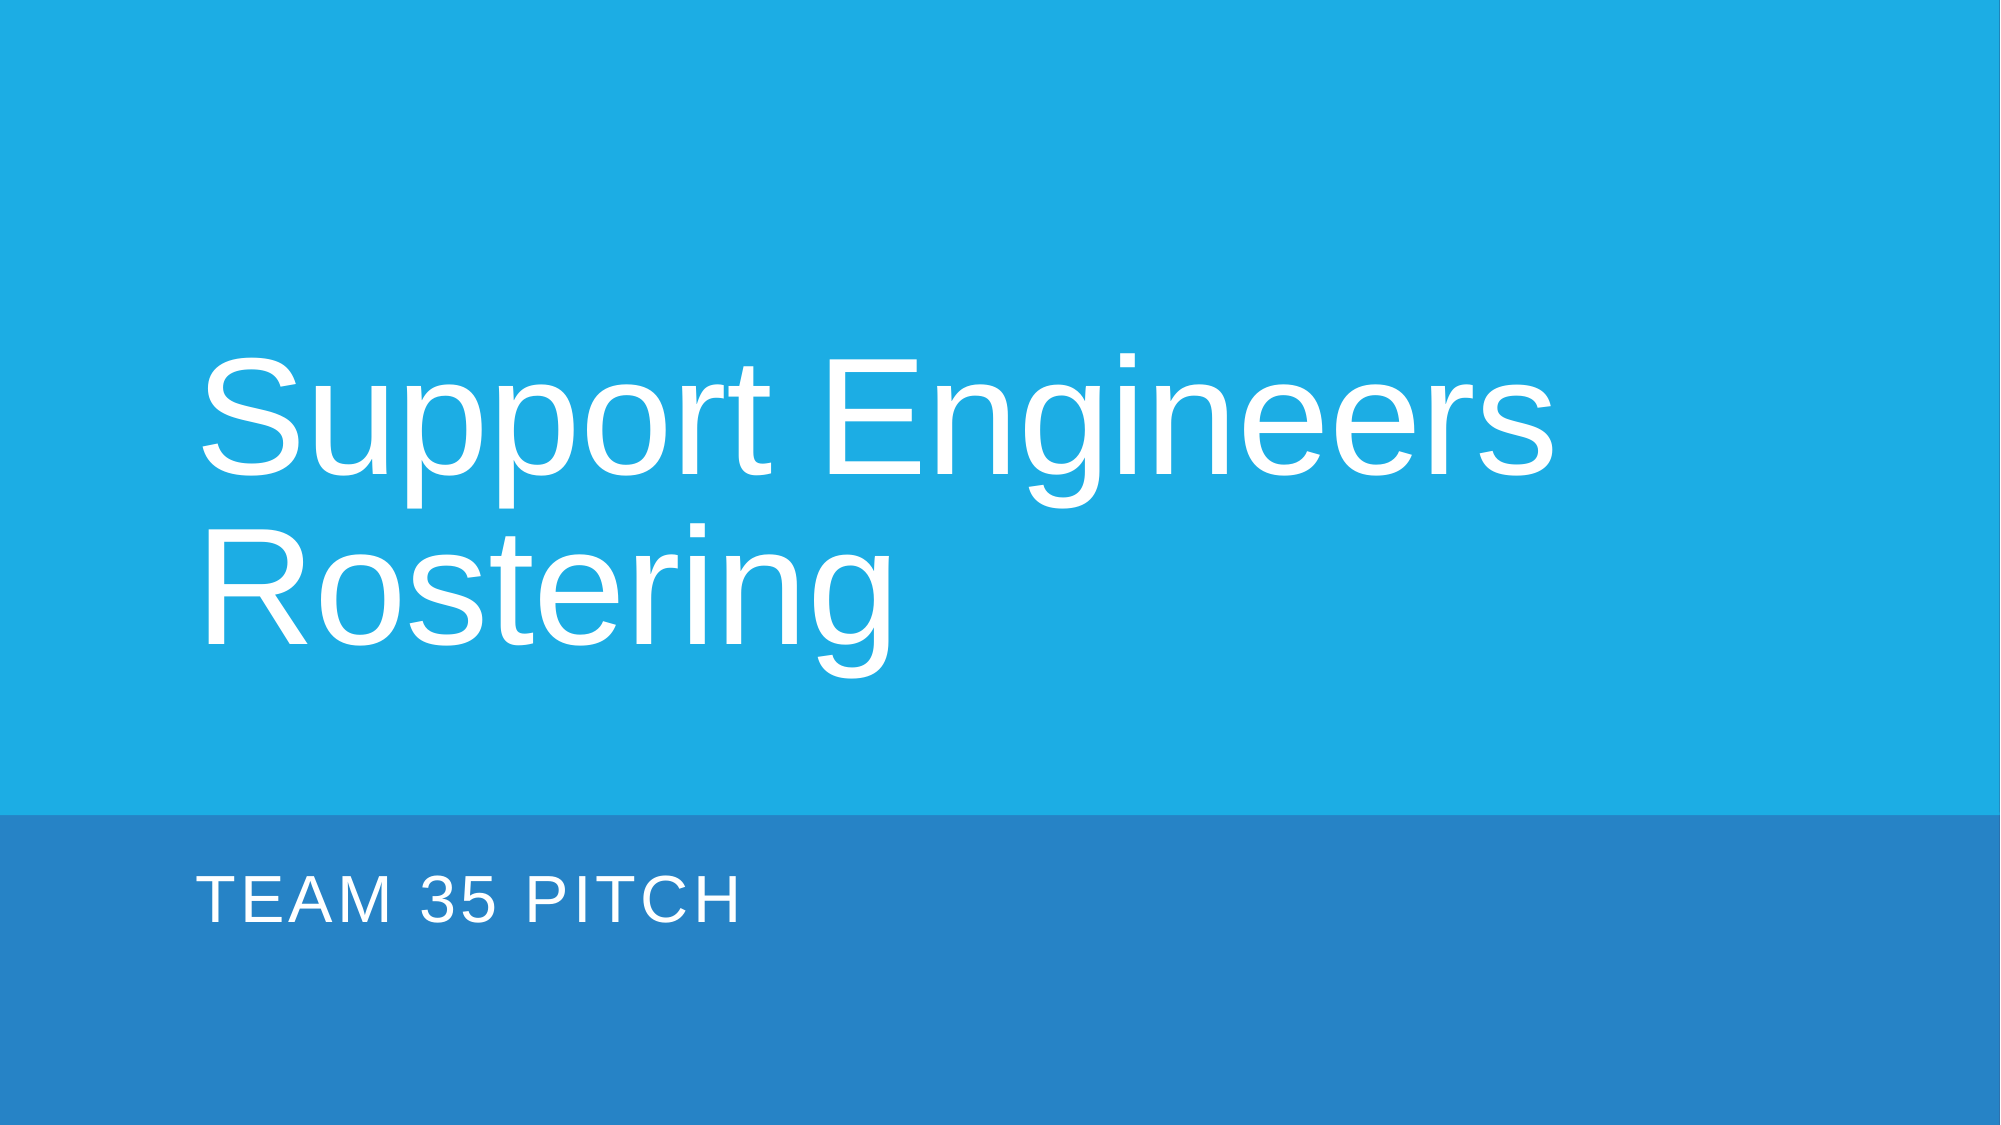

# Support Engineers Rostering

Team 35 Pitch